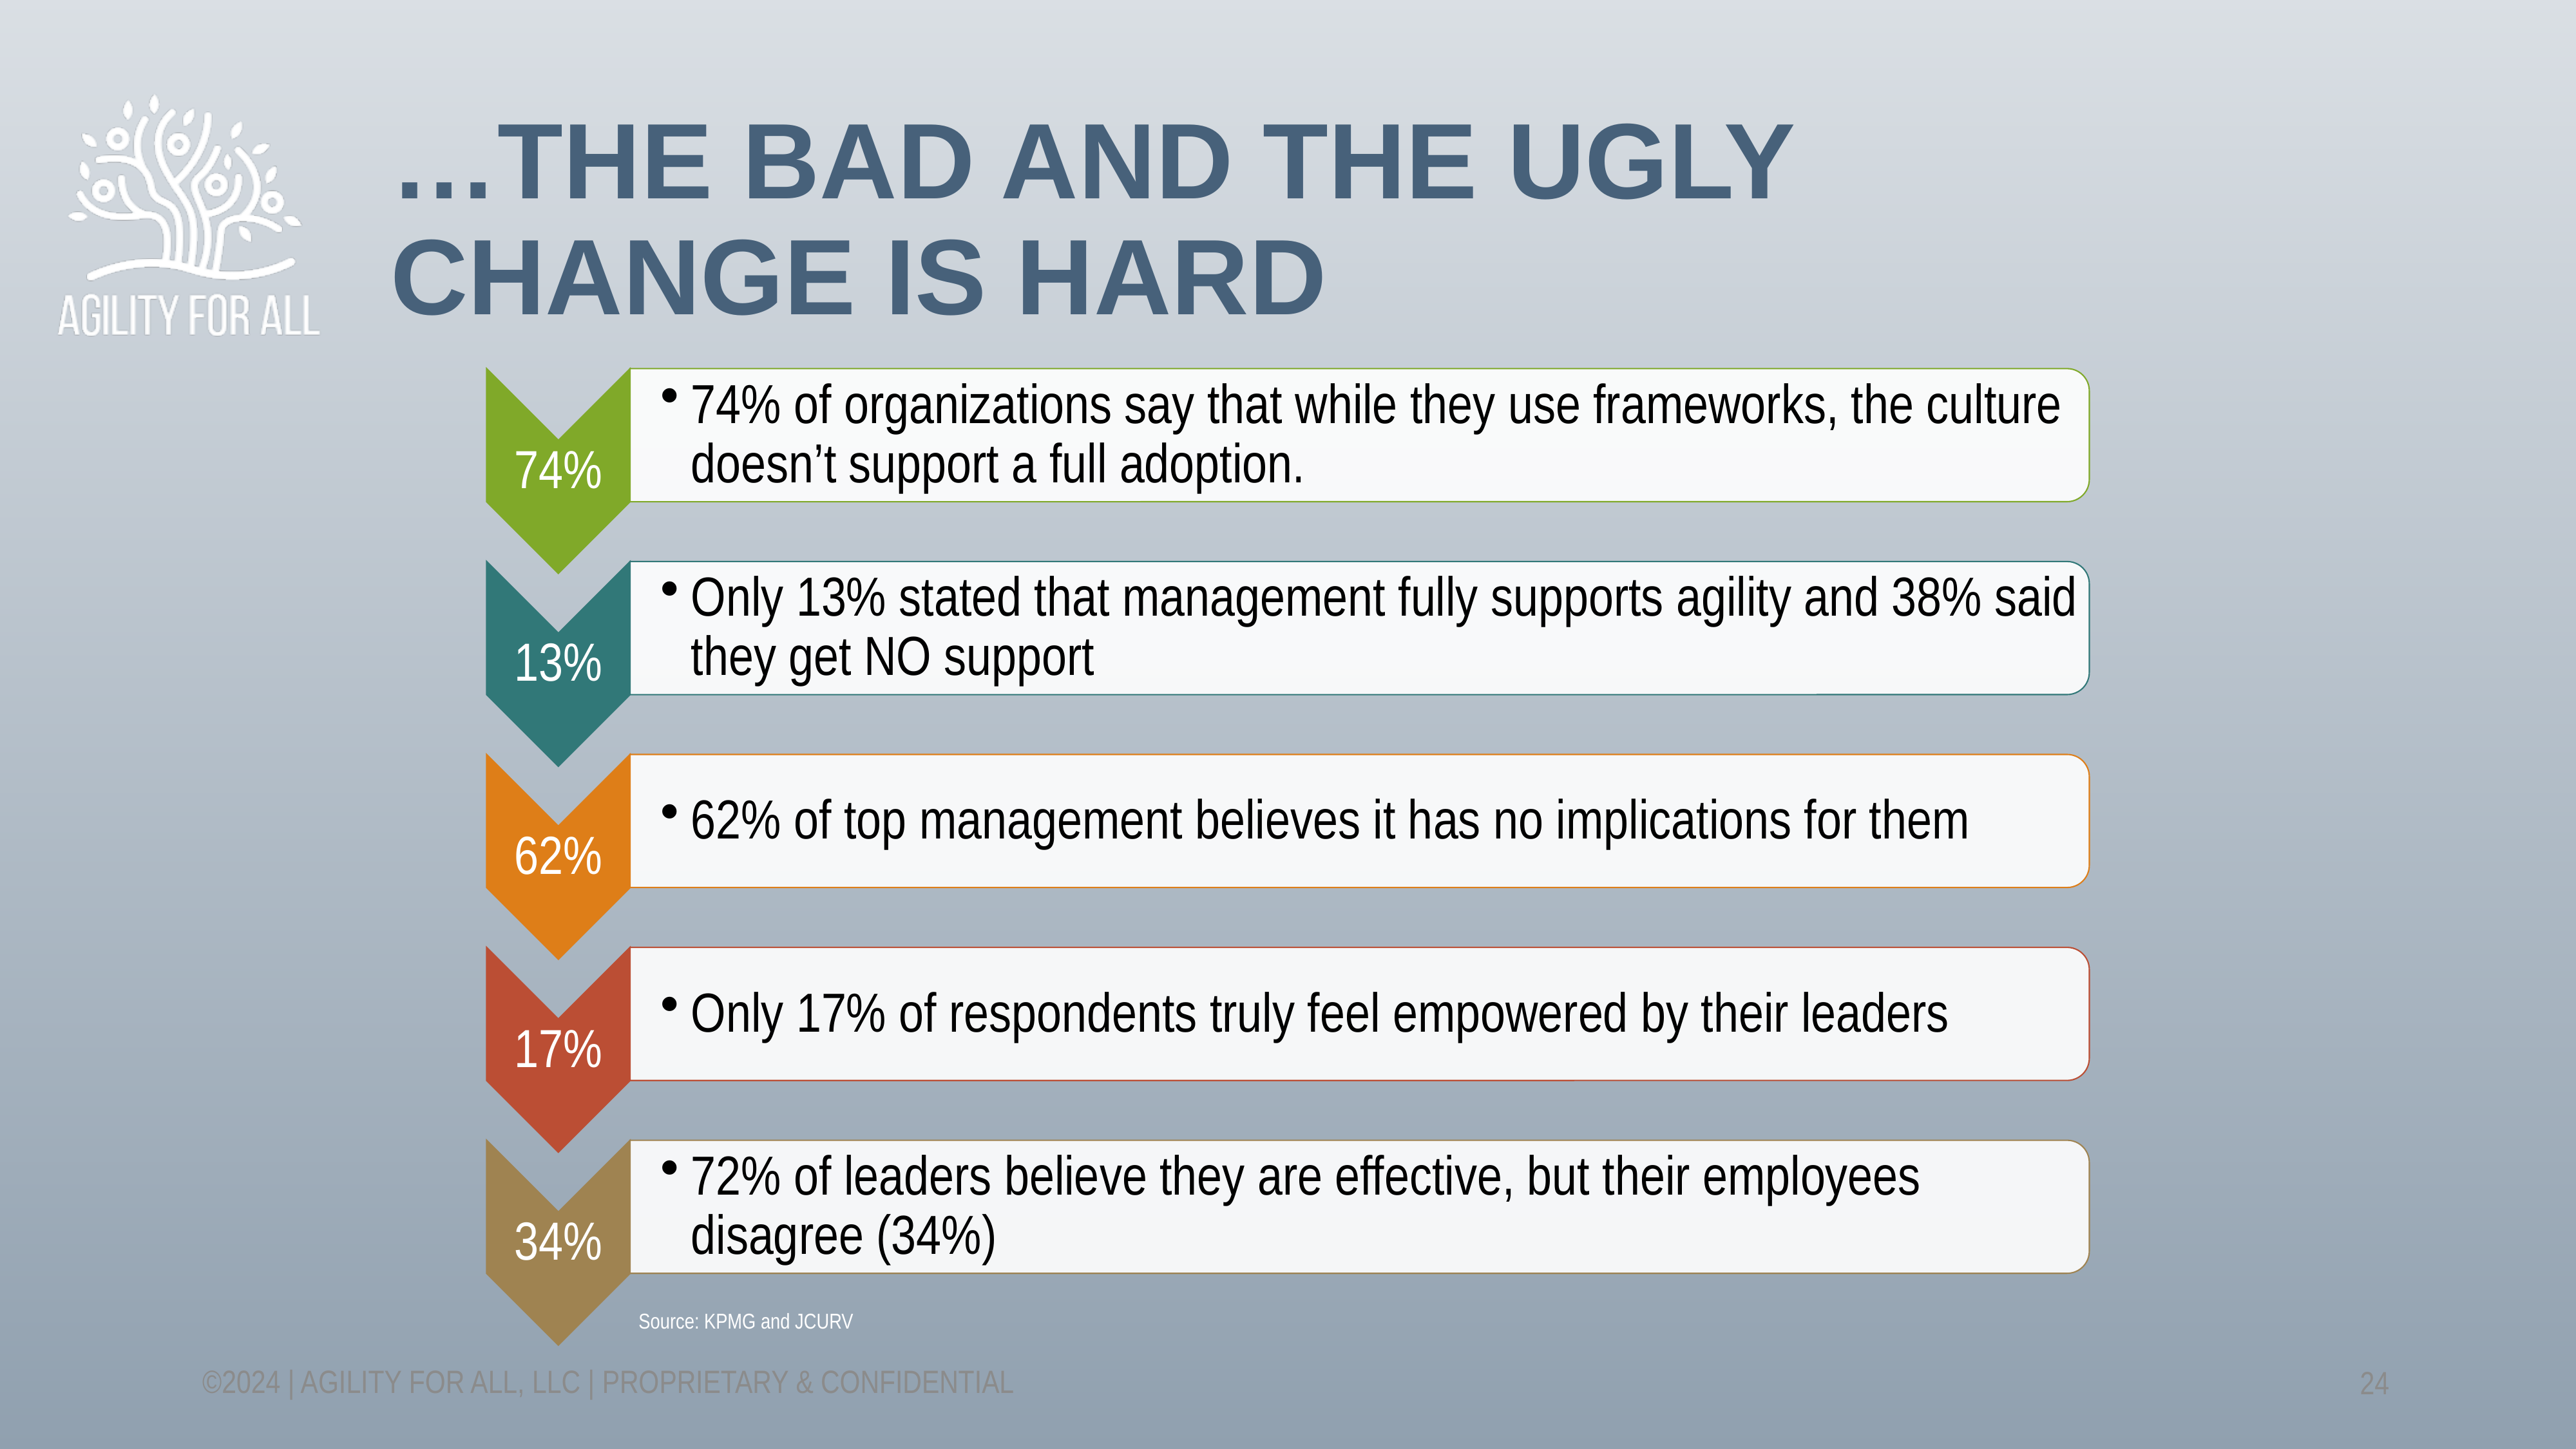

# …The bad and the ugly change is hard
74%
74% of organizations say that while they use frameworks, the culture doesn’t support a full adoption.
13%
Only 13% stated that management fully supports agility and 38% said they get NO support
62%
62% of top management believes it has no implications for them
17%
Only 17% of respondents truly feel empowered by their leaders
34%
72% of leaders believe they are effective, but their employees disagree (34%)
Source: KPMG and JCURV
©2024 | AGILITY FOR ALL, LLC | PROPRIETARY & CONFIDENTIAL
24